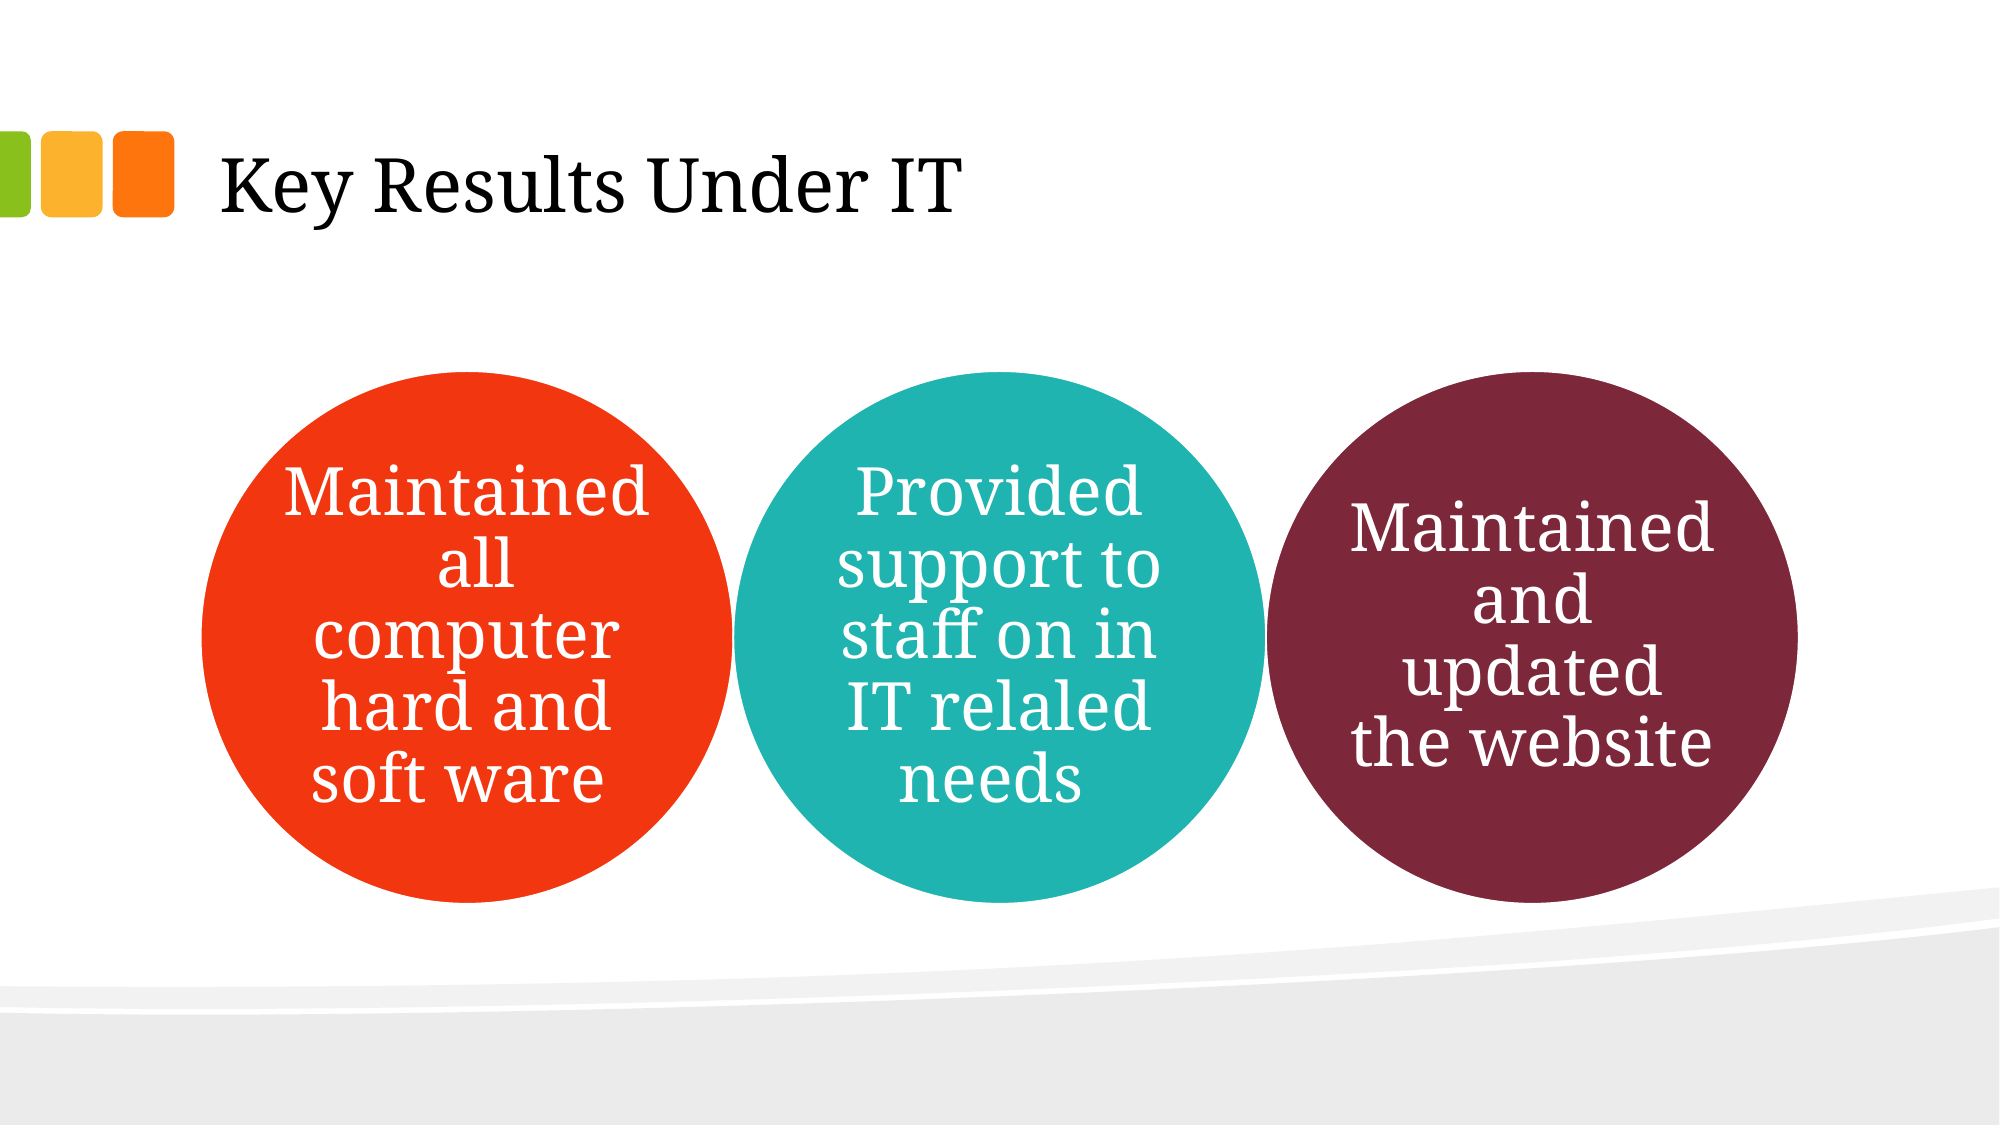

# Key Results Under IT
Maintained  all computer hard and soft ware
Provided support to staff on in IT relaled needs
Maintained and updated the website